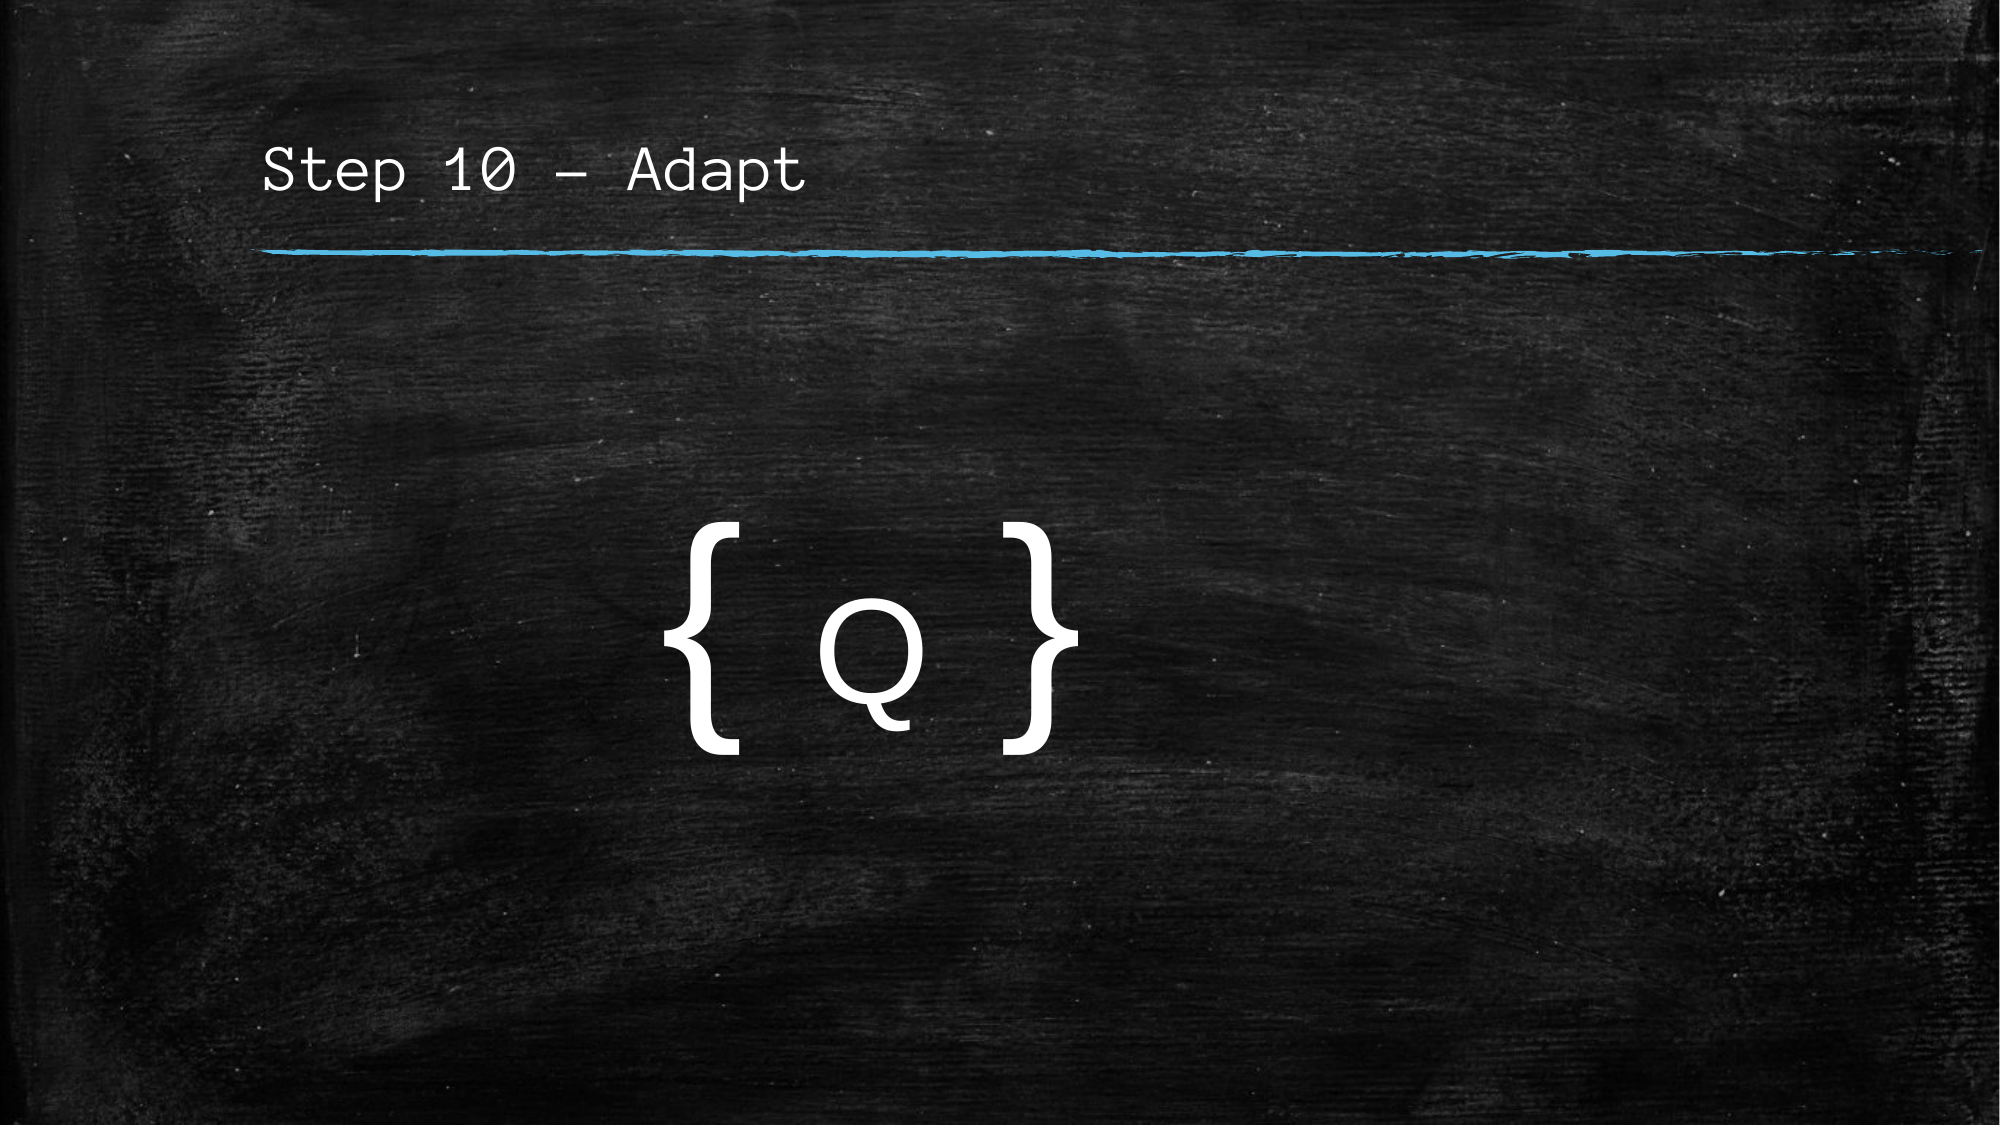

# Step 10 - Adapt
{ Q }